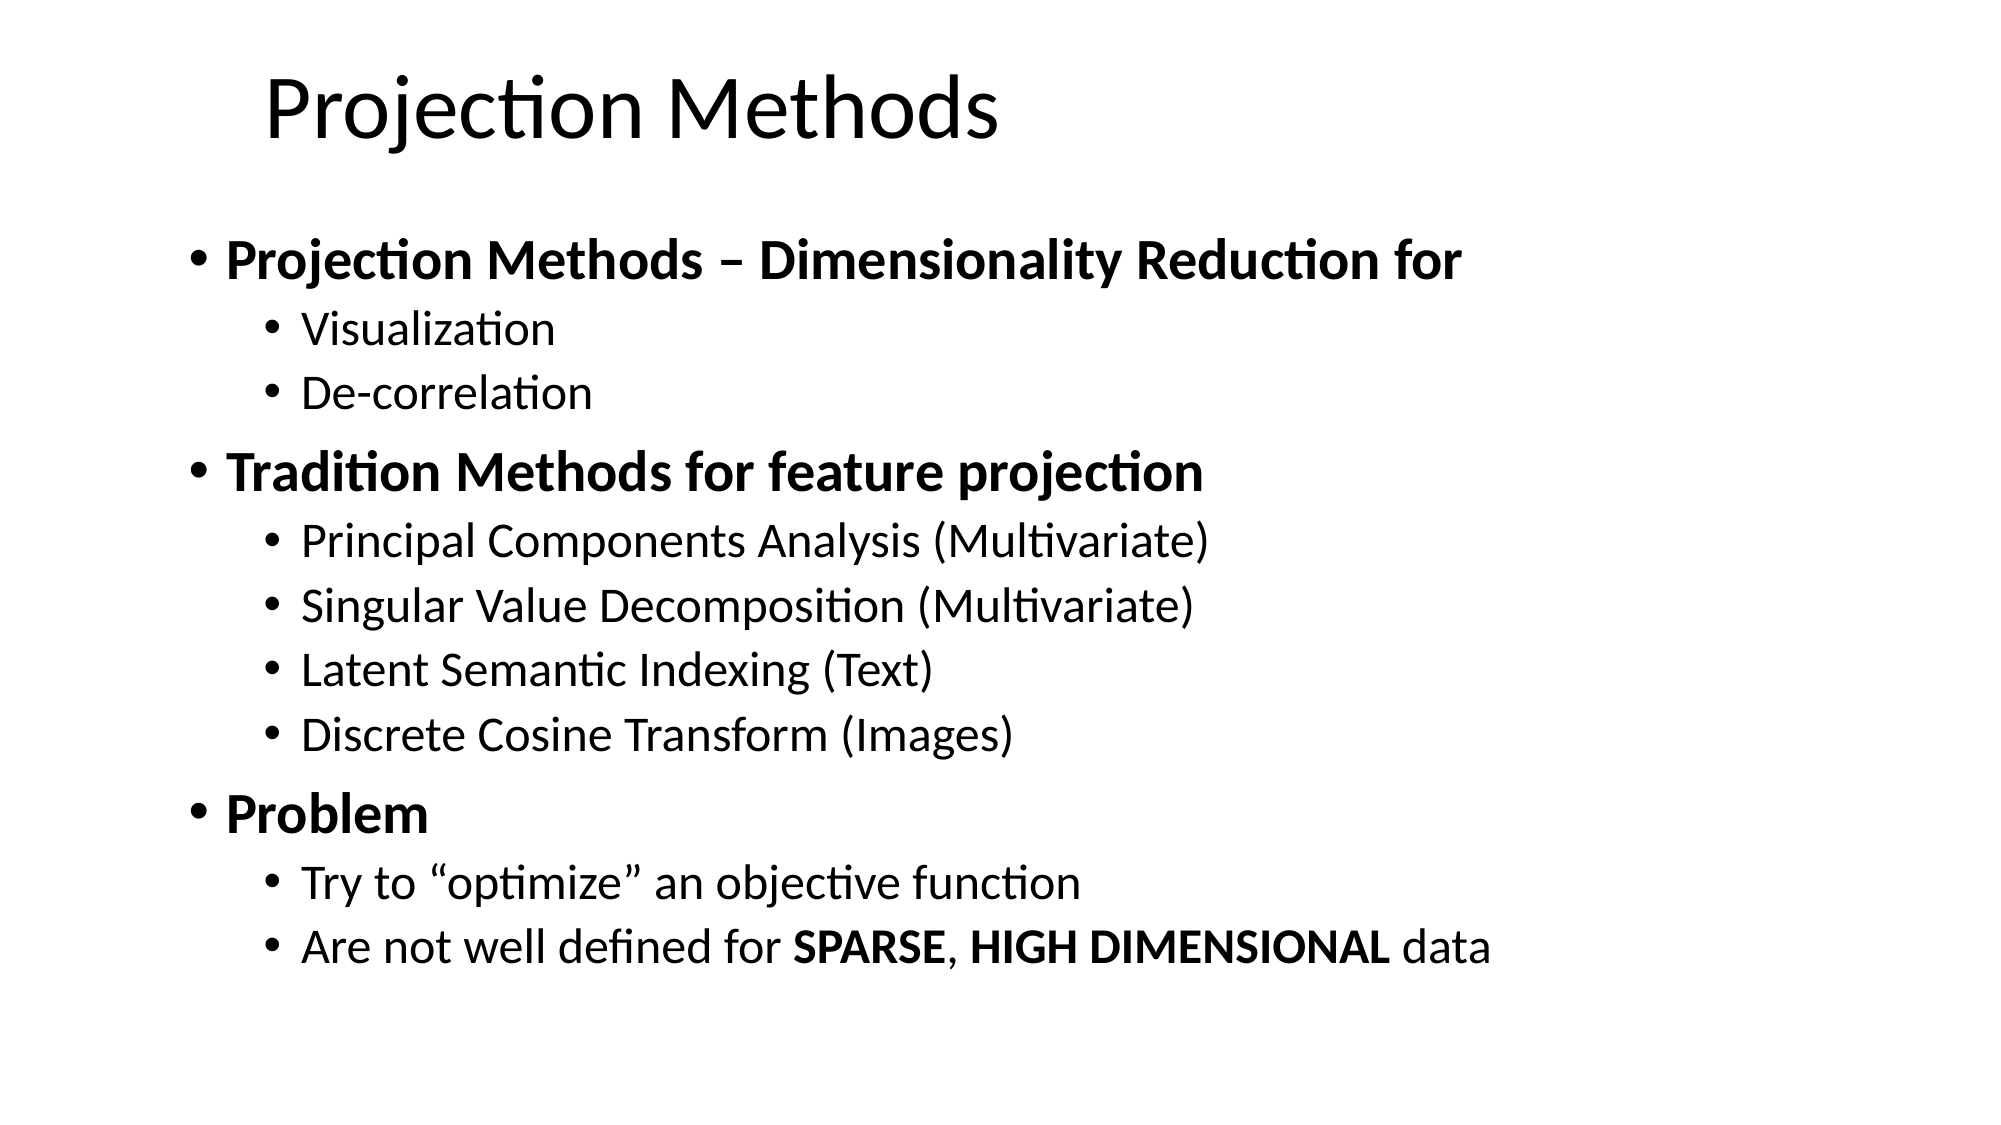

# Projection Methods
Projection Methods – Dimensionality Reduction for
Visualization
De-correlation
Tradition Methods for feature projection
Principal Components Analysis (Multivariate)
Singular Value Decomposition (Multivariate)
Latent Semantic Indexing (Text)
Discrete Cosine Transform (Images)
Problem
Try to “optimize” an objective function
Are not well defined for SPARSE, HIGH DIMENSIONAL data